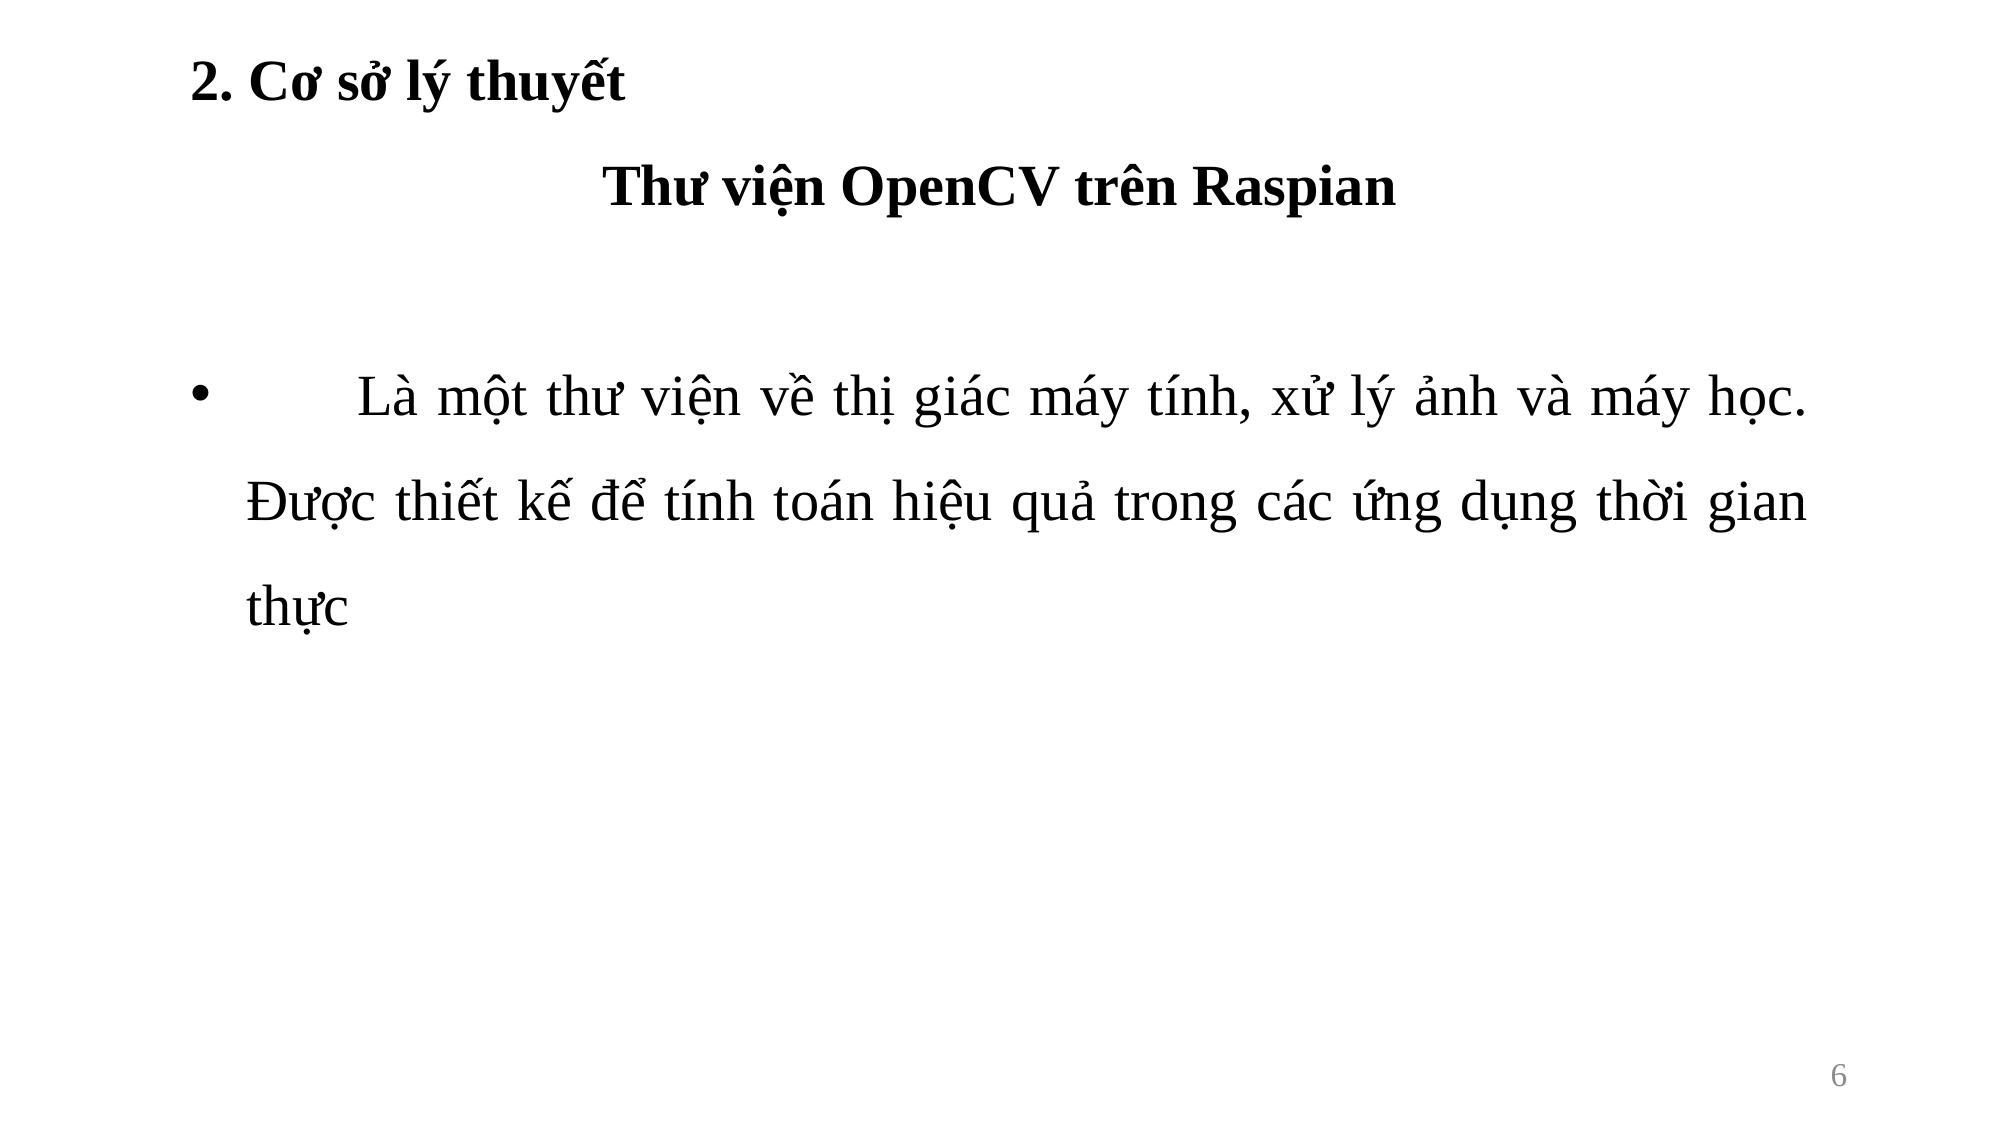

2. Cơ sở lý thuyết
Thư viện OpenCV trên Raspian

      Là một thư viện về thị giác máy tính, xử lý ảnh và máy học. Được thiết kế để tính toán hiệu quả trong các ứng dụng thời gian thực

6